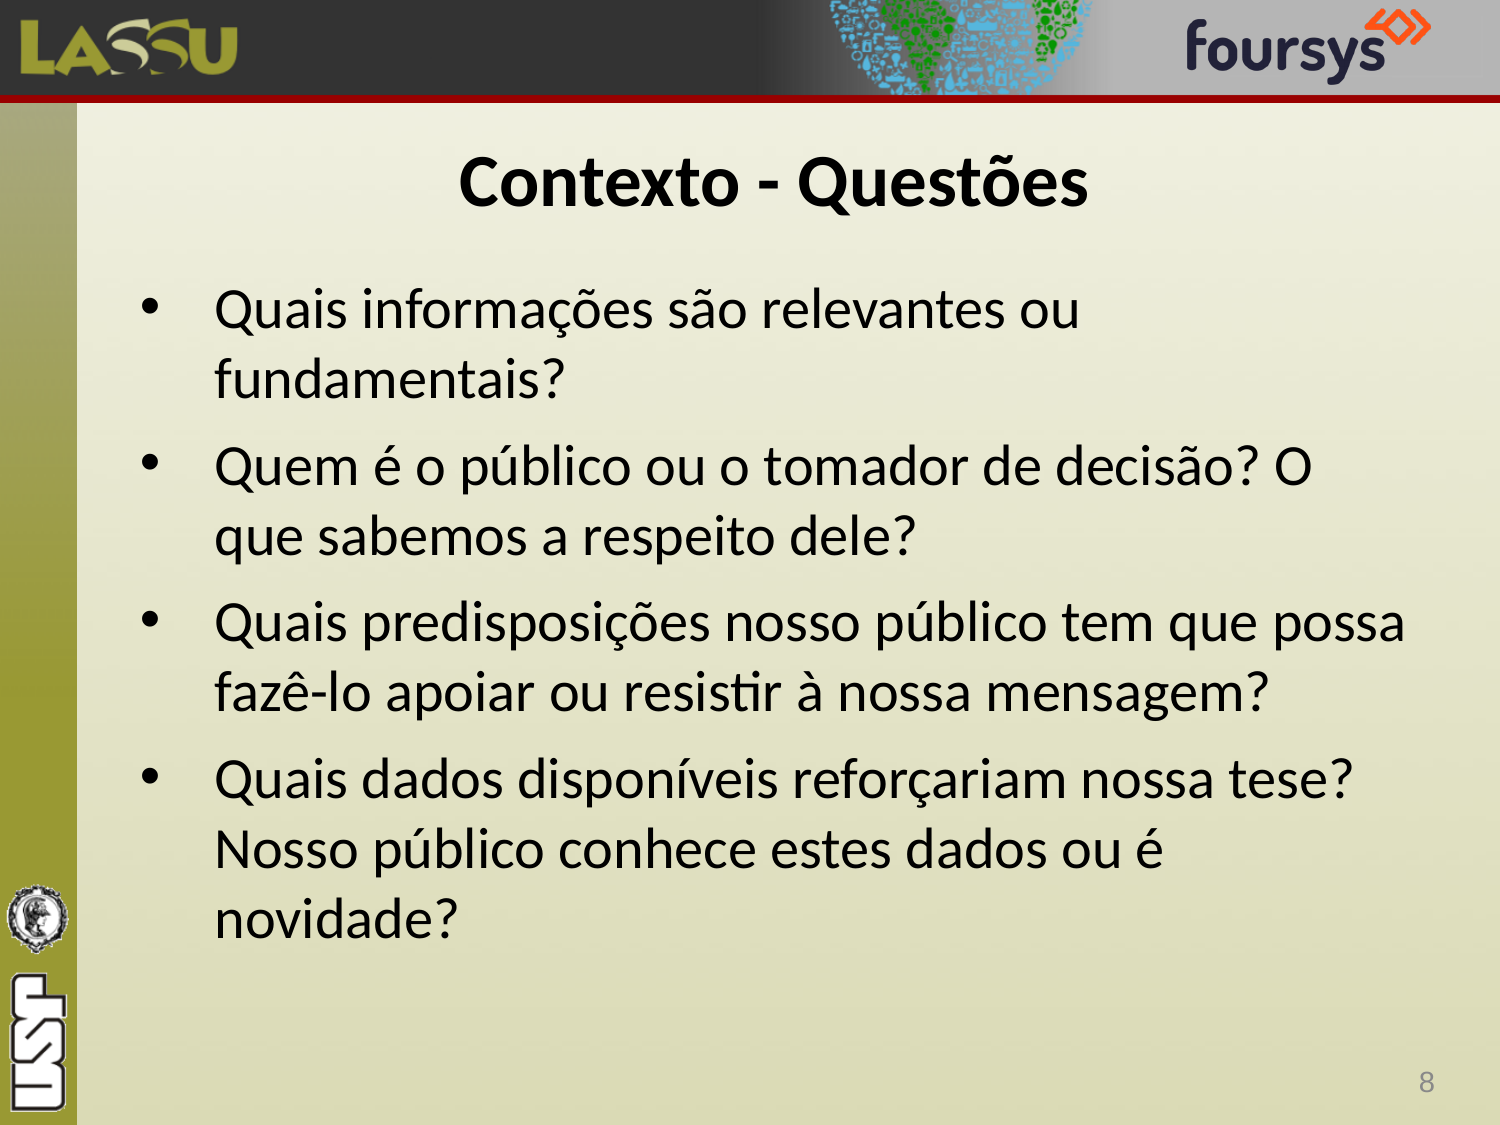

# Contexto - Questões
Quais informações são relevantes ou fundamentais?
Quem é o público ou o tomador de decisão? O que sabemos a respeito dele?
Quais predisposições nosso público tem que possa fazê-lo apoiar ou resistir à nossa mensagem?
Quais dados disponíveis reforçariam nossa tese? Nosso público conhece estes dados ou é novidade?

8